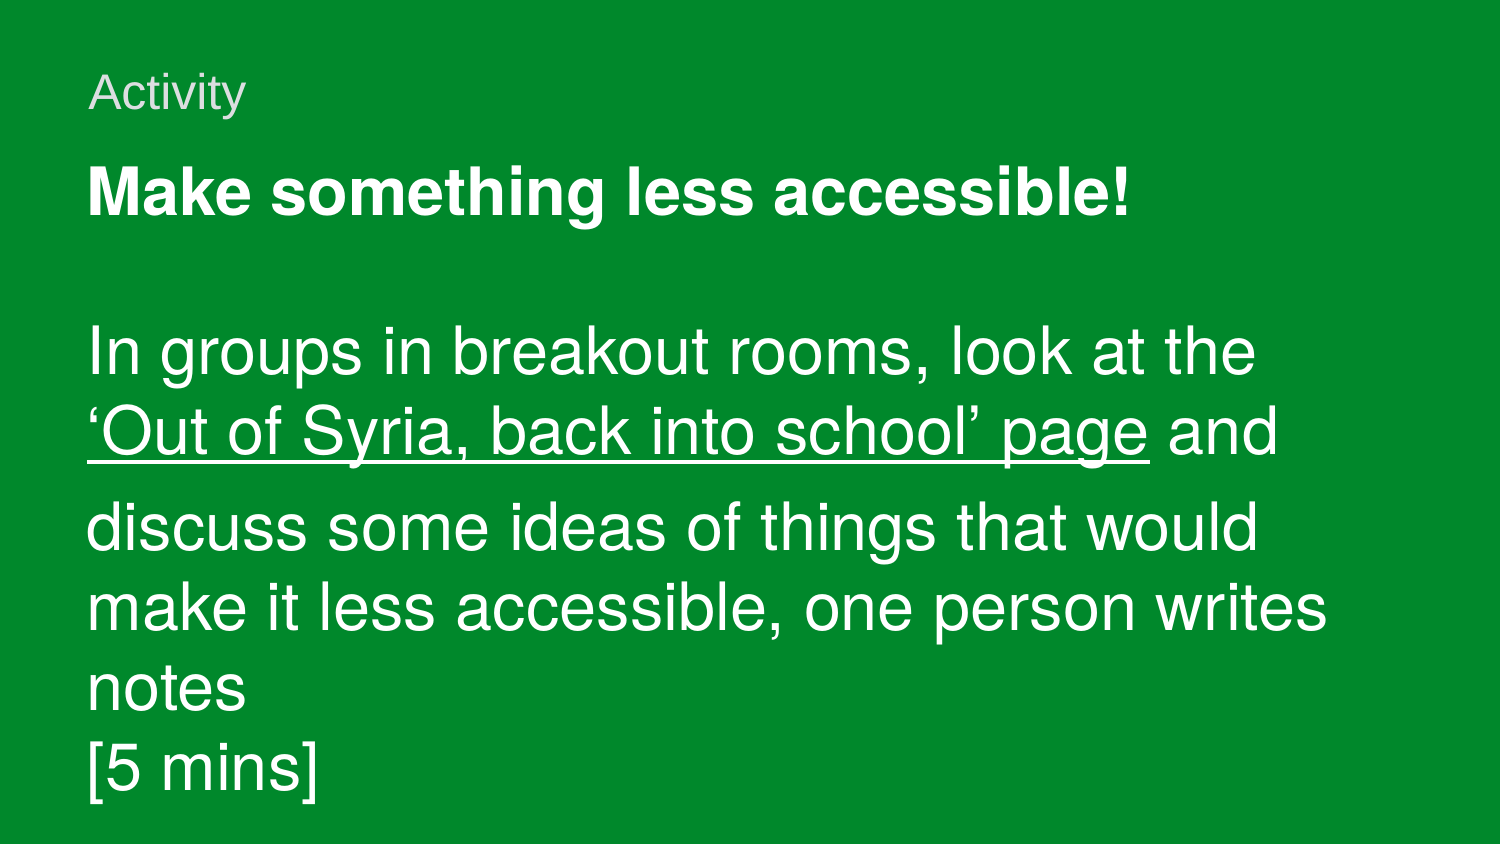

Activity
Make something less accessible!

In groups in breakout rooms, look at the ‘Out of Syria, back into school’ page and discuss some ideas of things that would make it less accessible, one person writes notes
[5 mins]